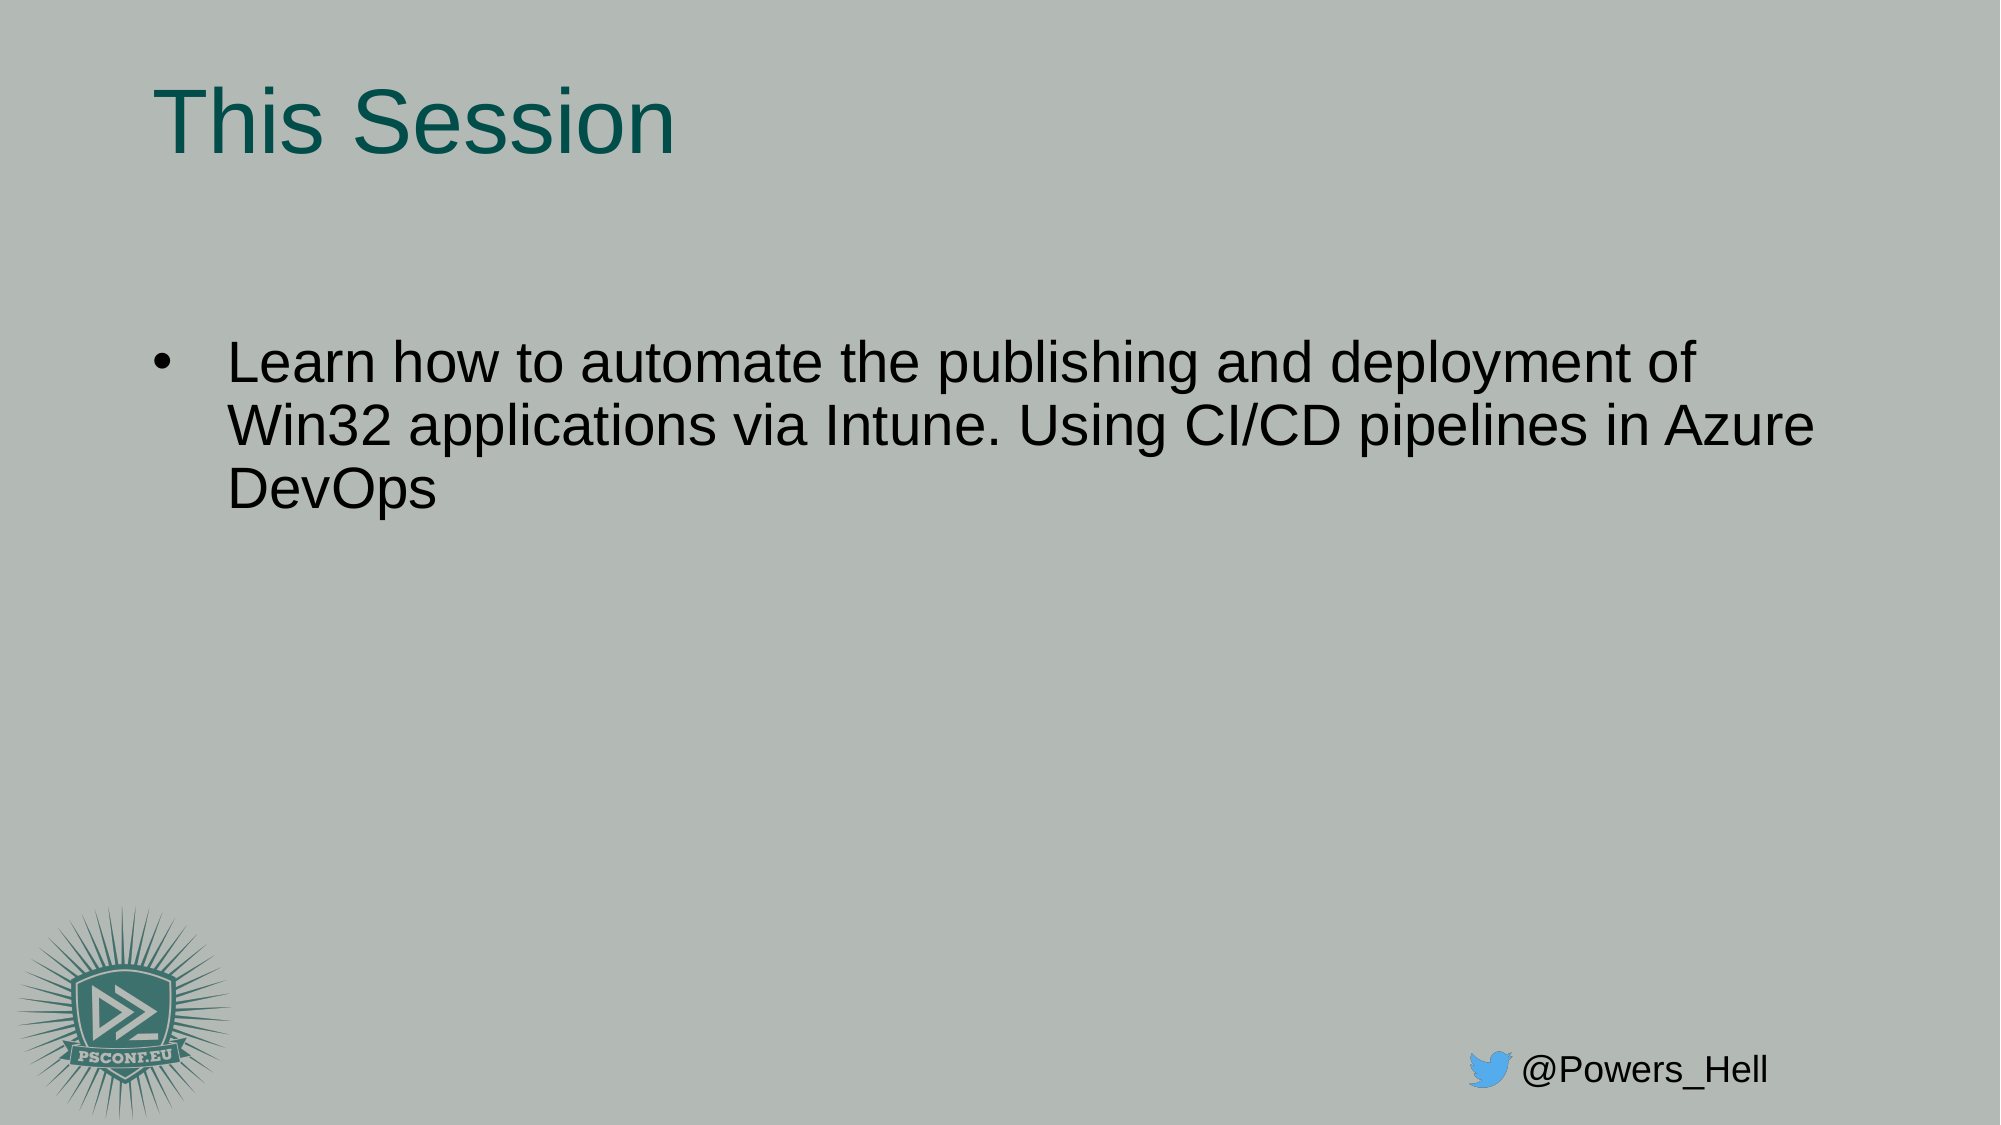

# This Session

Learn how to automate the publishing and deployment of Win32 applications via Intune. Using CI/CD pipelines in Azure DevOps

@Powers_Hell